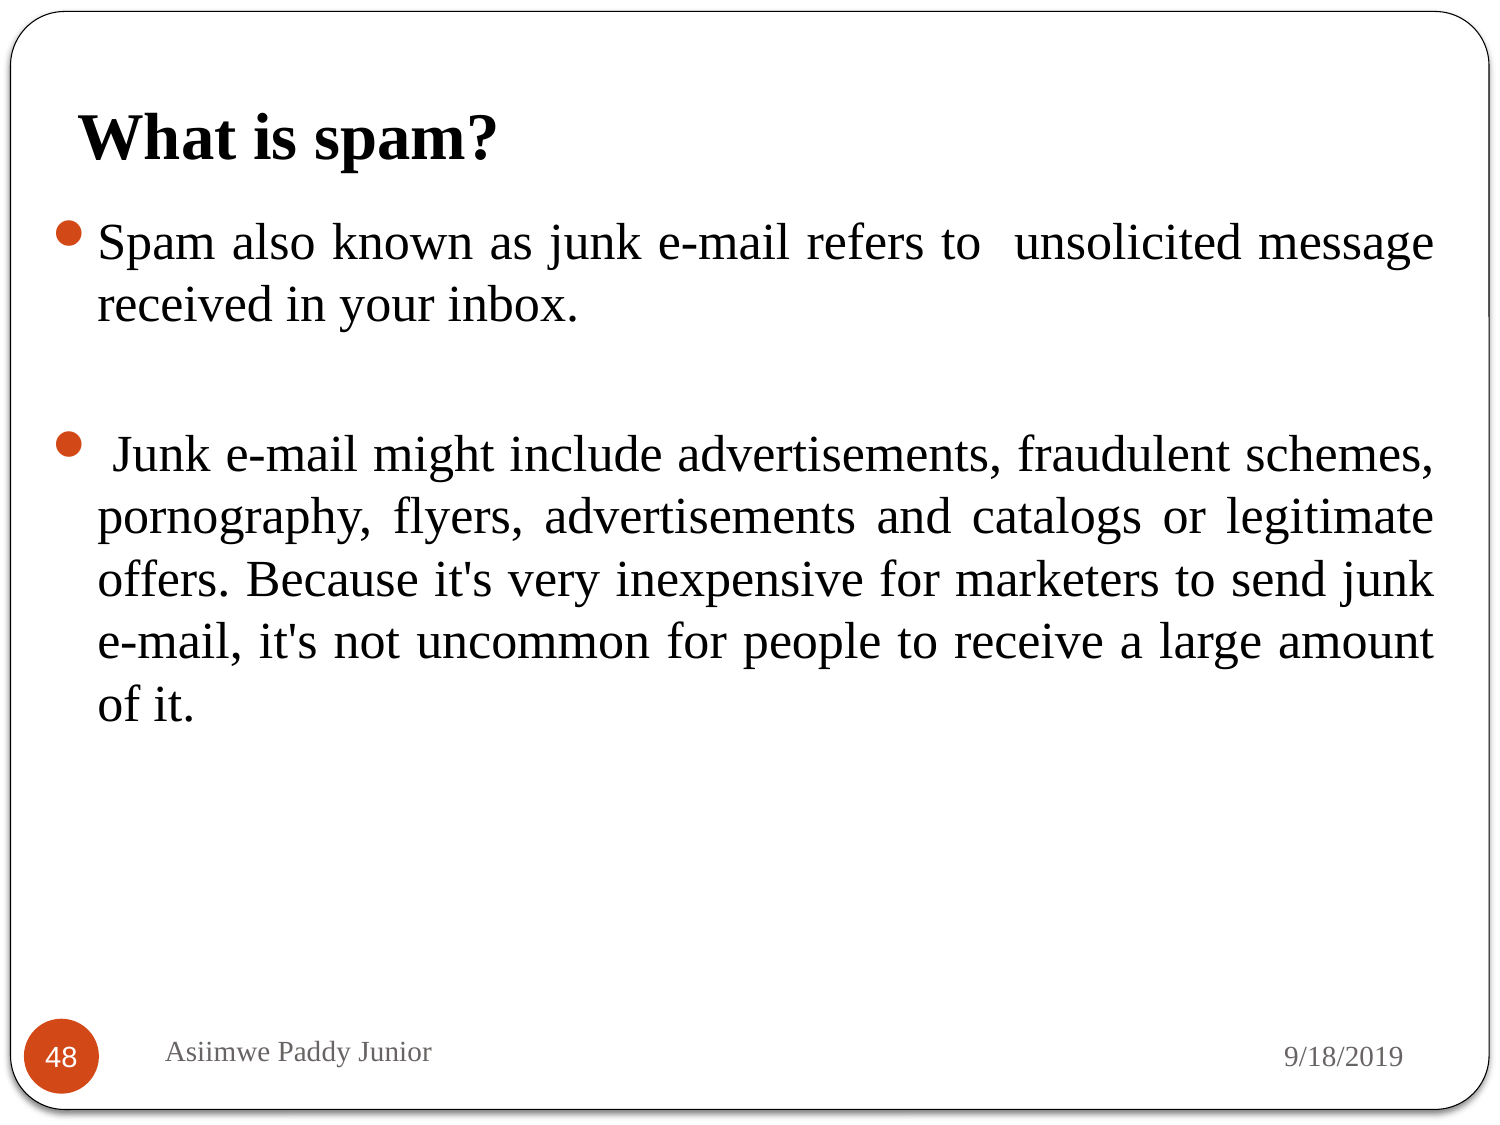

# What is spam?
Spam also known as junk e-mail refers to  unsolicited message received in your inbox.

 Junk e‑mail might include advertisements, fraudulent schemes, pornography, flyers, advertisements and catalogs or legitimate offers. Because it's very inexpensive for marketers to send junk e‑mail, it's not uncommon for people to receive a large amount of it.

Asiimwe Paddy Junior
9/18/2019
48